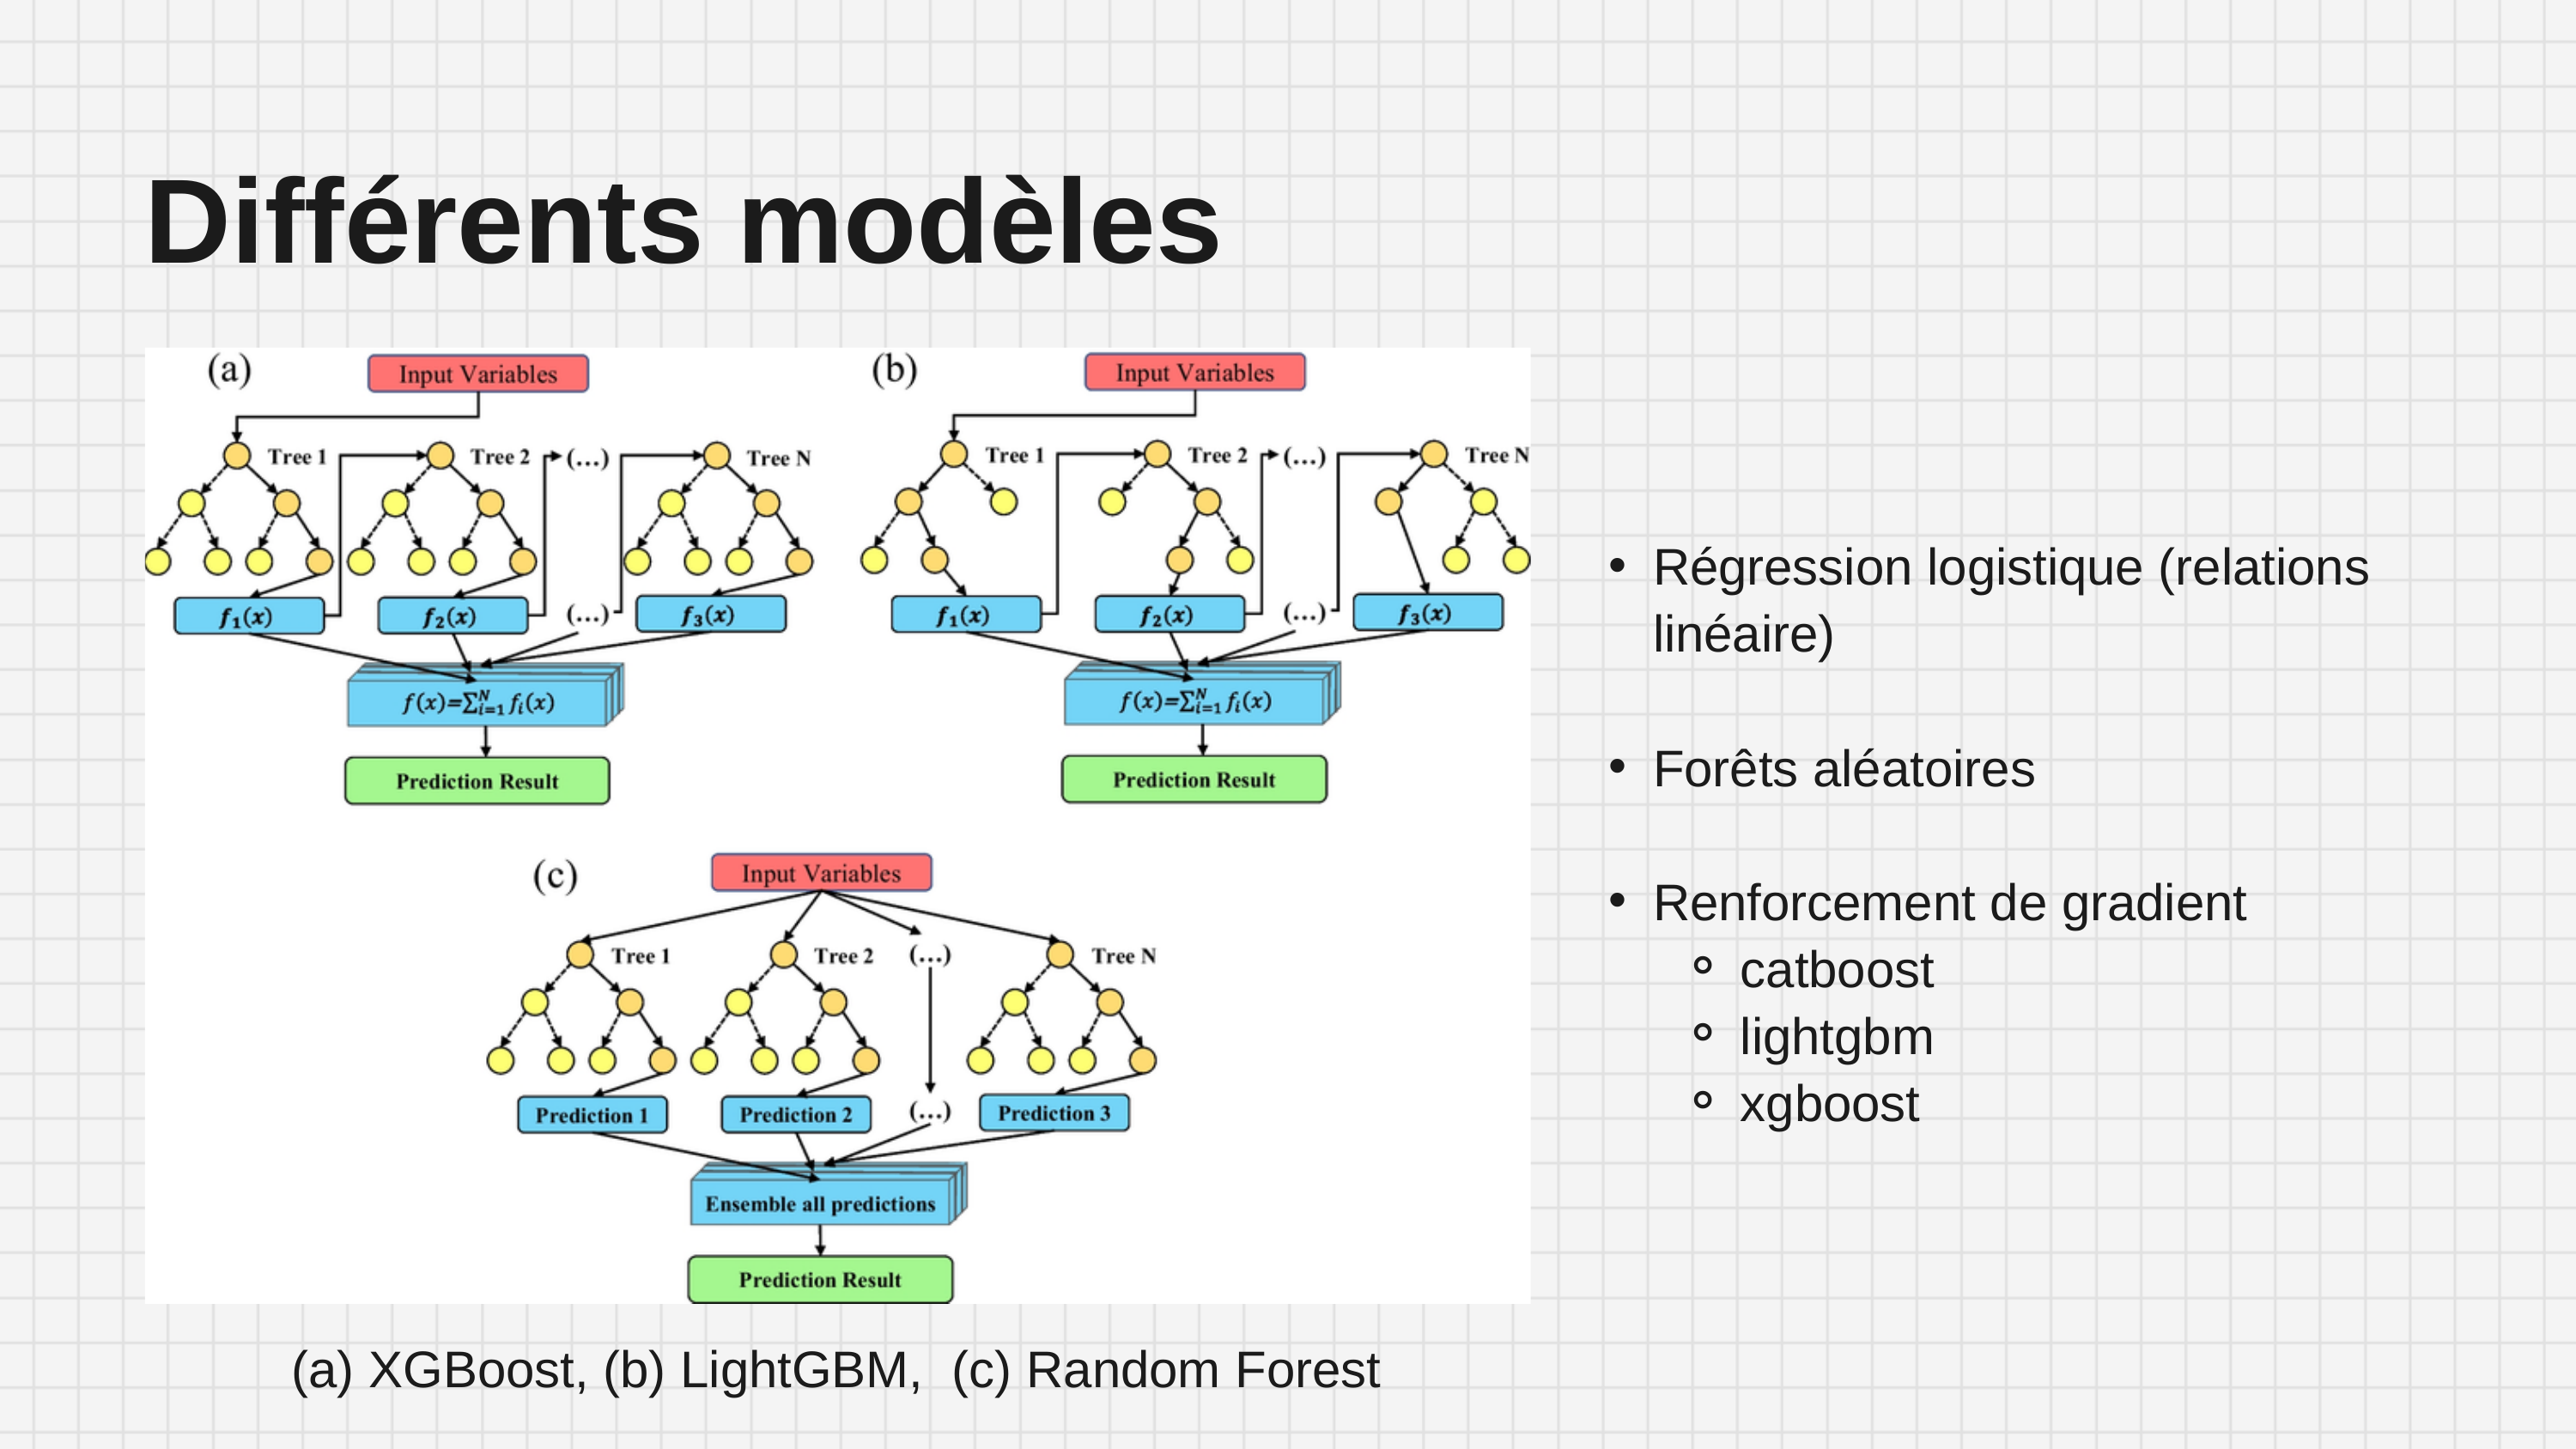

Différents modèles

Régression logistique (relations linéaire)

Forêts aléatoires

Renforcement de gradient
catboost
lightgbm
xgboost

(a) XGBoost, (b) LightGBM,  (c) Random Forest